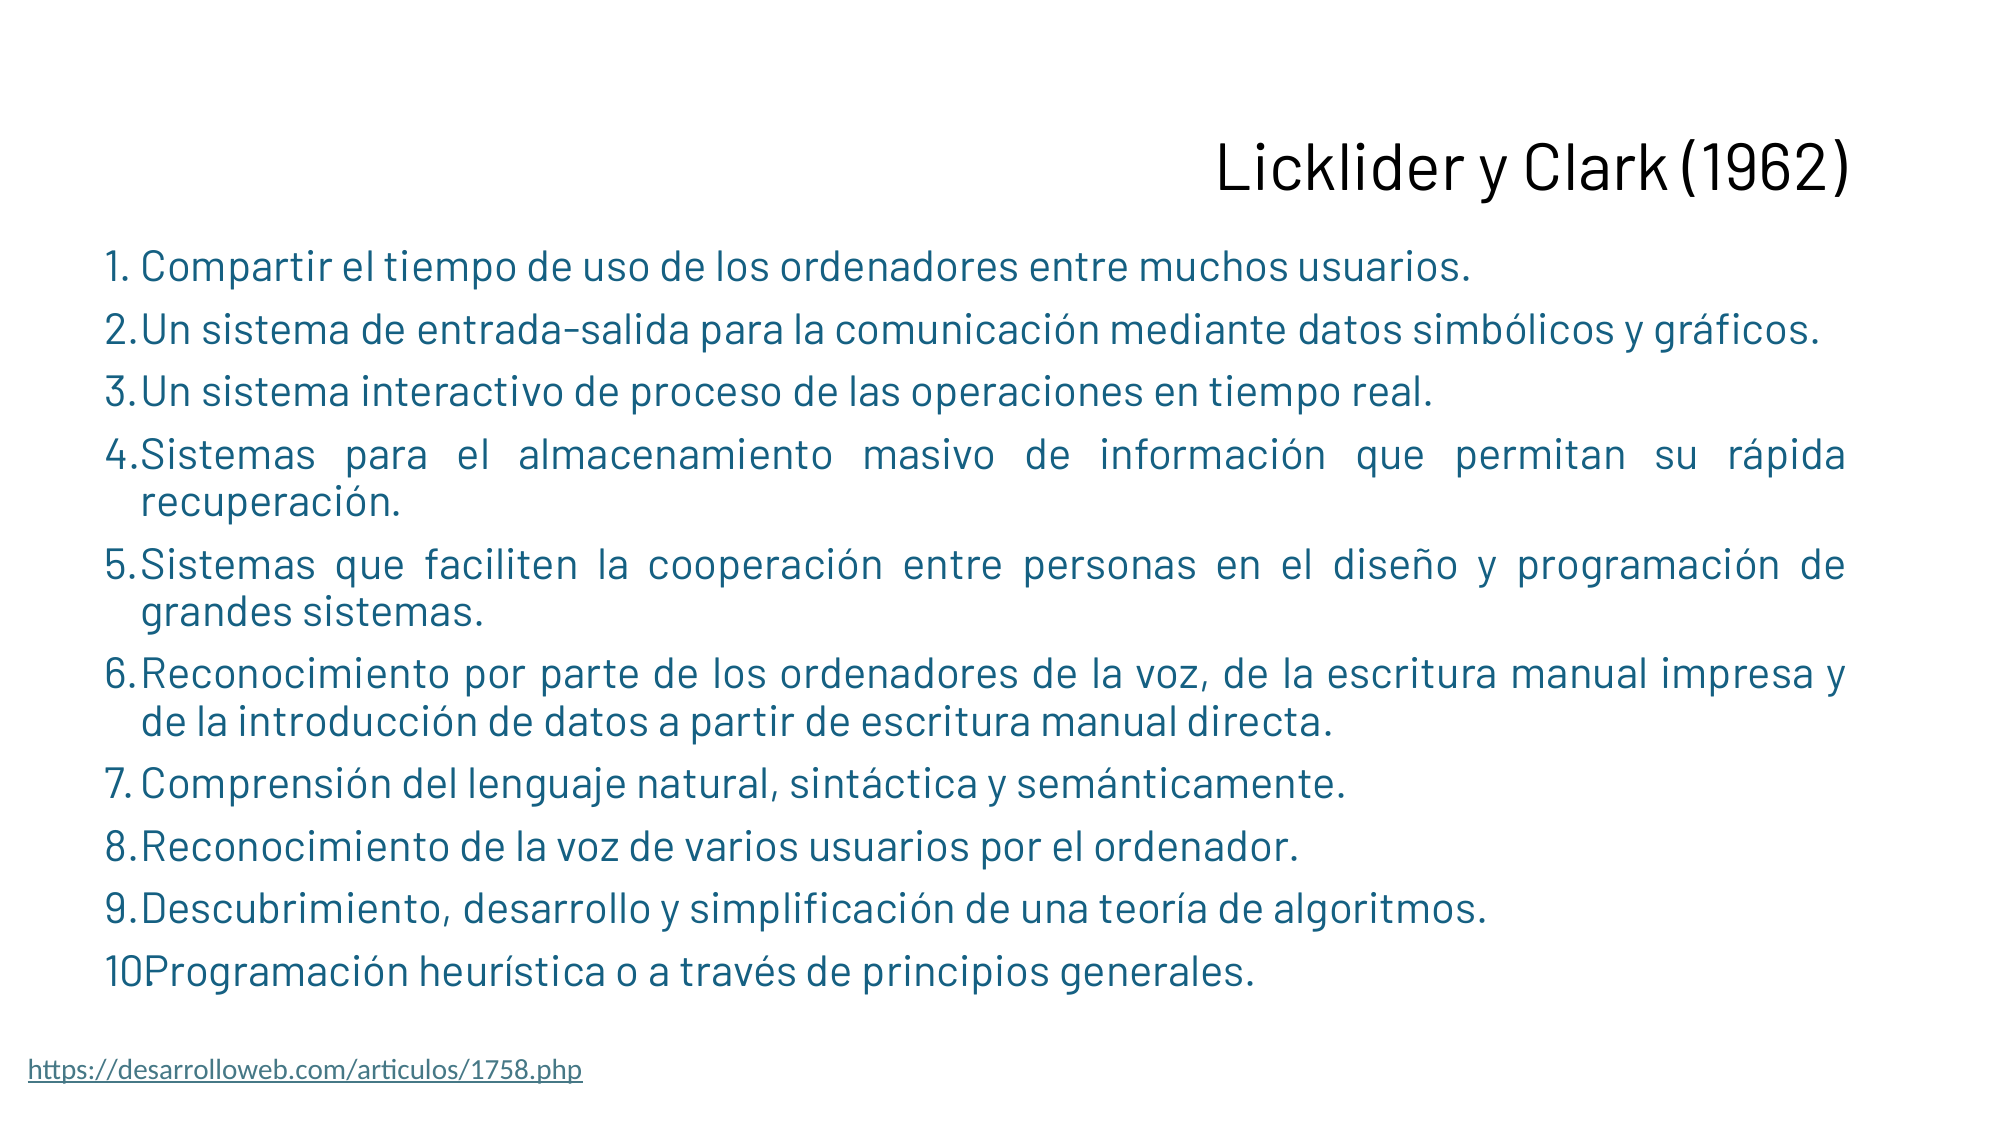

# Licklider y Clark (1962)
Compartir el tiempo de uso de los ordenadores entre muchos usuarios.
Un sistema de entrada-salida para la comunicación mediante datos simbólicos y gráficos.
Un sistema interactivo de proceso de las operaciones en tiempo real.
Sistemas para el almacenamiento masivo de información que permitan su rápida recuperación.
Sistemas que faciliten la cooperación entre personas en el diseño y programación de grandes sistemas.
Reconocimiento por parte de los ordenadores de la voz, de la escritura manual impresa y de la introducción de datos a partir de escritura manual directa.
Comprensión del lenguaje natural, sintáctica y semánticamente.
Reconocimiento de la voz de varios usuarios por el ordenador.
Descubrimiento, desarrollo y simplificación de una teoría de algoritmos.
Programación heurística o a través de principios generales.

https://desarrolloweb.com/articulos/1758.php